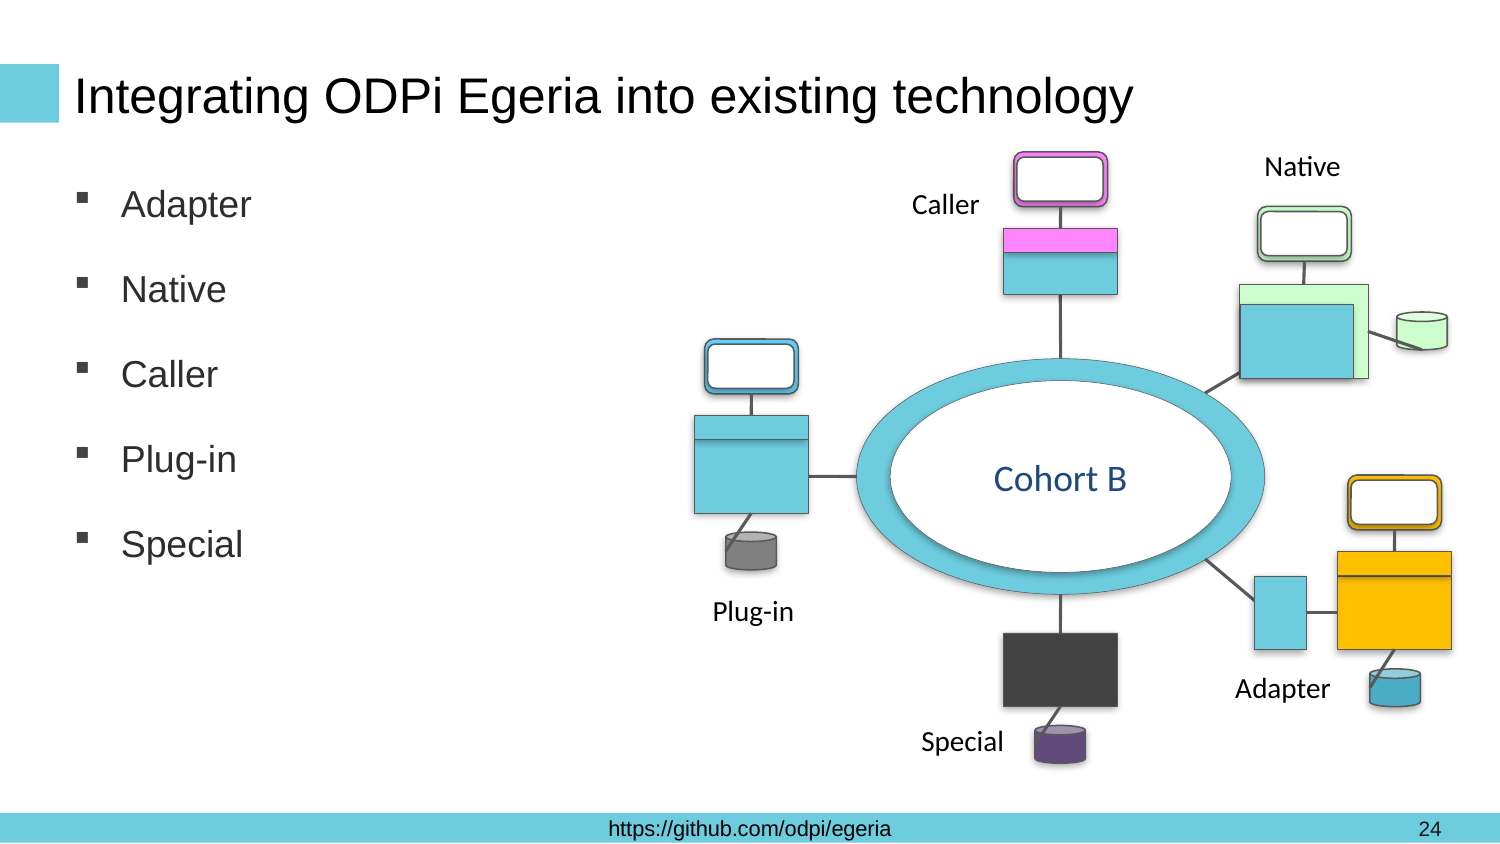

# Integrating ODPi Egeria into existing technology
Native

Adapter
Native
Caller
Plug-in
Special
Caller

Cohort B

Plug-in

Adapter

Special

24